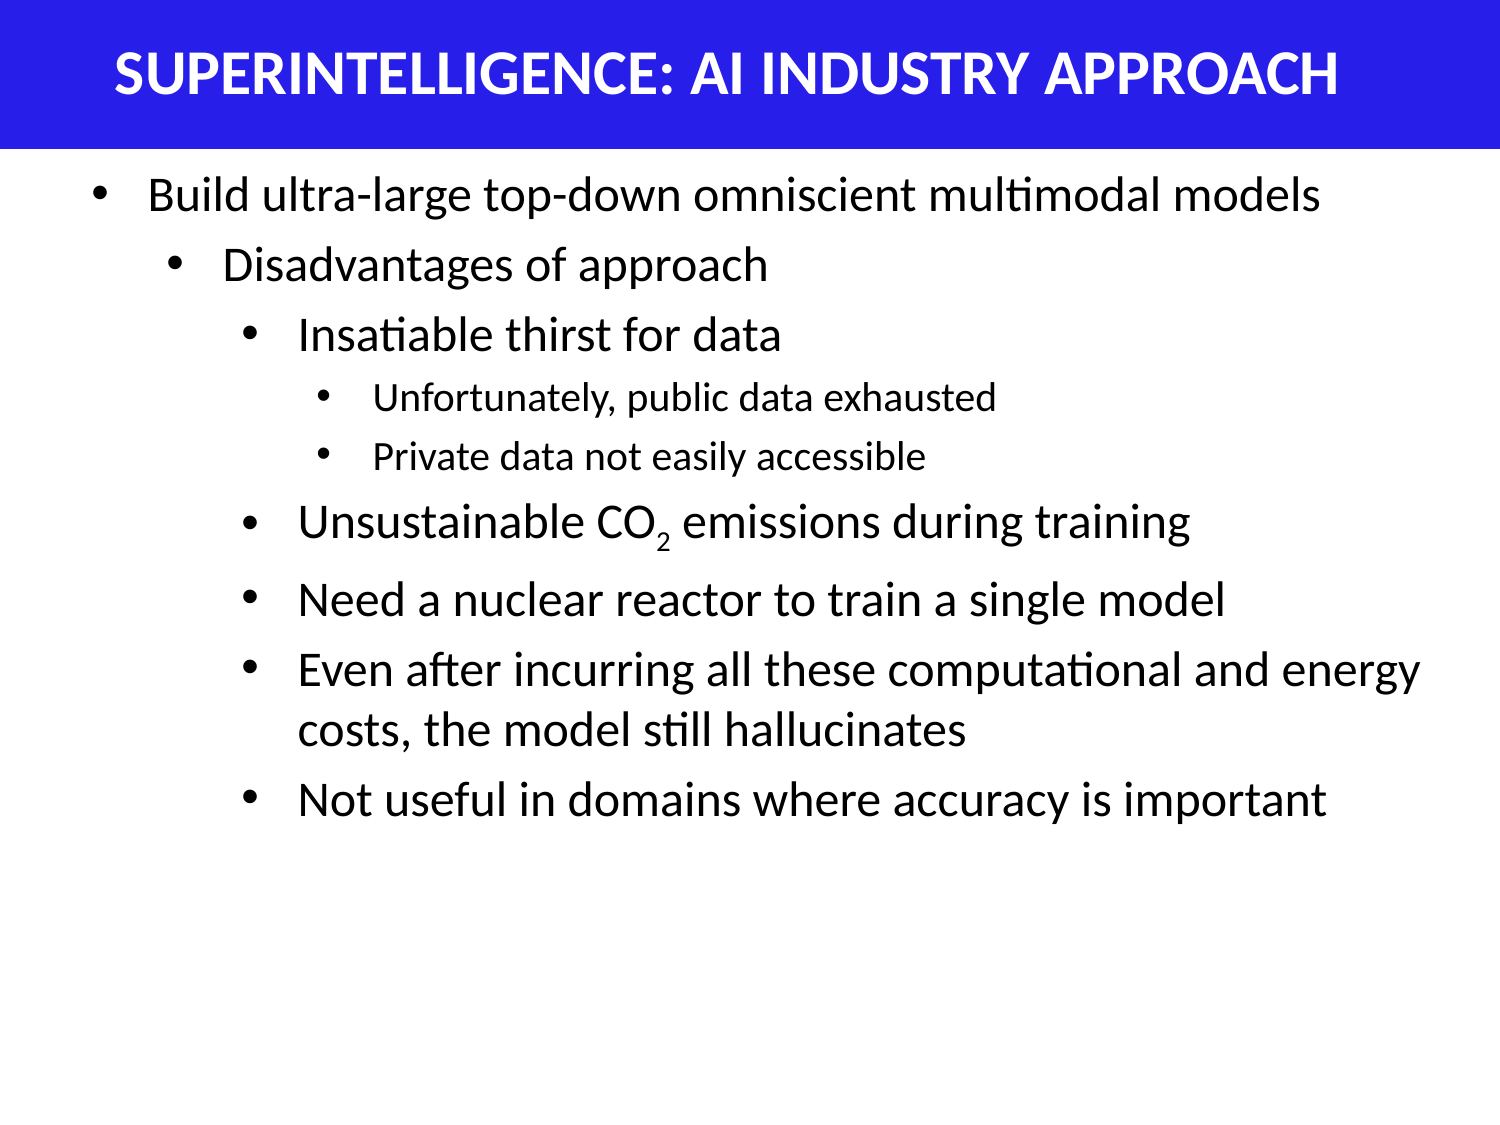

# Superintelligence: AI Industry Approach
Build ultra-large top-down omniscient multimodal models
Disadvantages of approach
Insatiable thirst for data
Unfortunately, public data exhausted
Private data not easily accessible
Unsustainable CO2 emissions during training
Need a nuclear reactor to train a single model
Even after incurring all these computational and energy costs, the model still hallucinates
Not useful in domains where accuracy is important